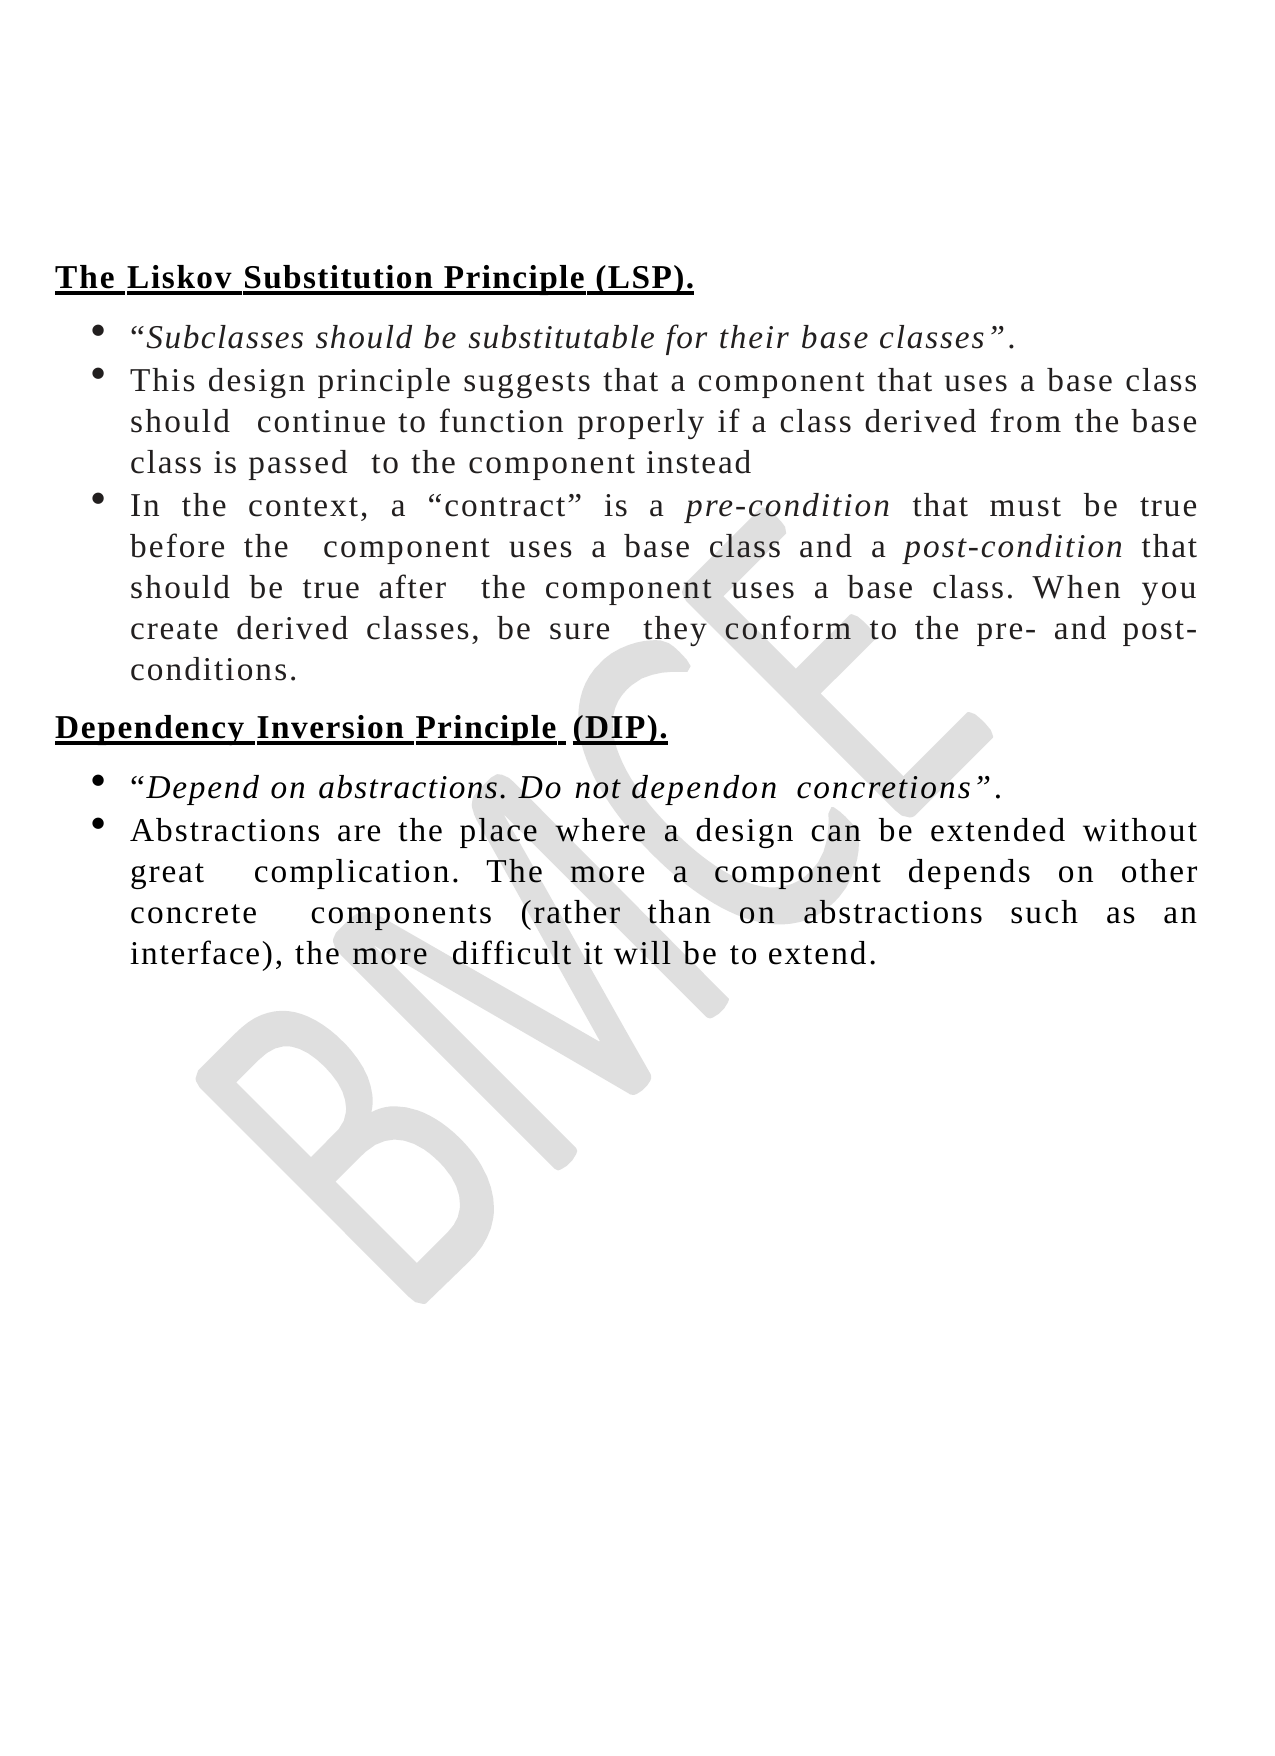

#
The Liskov Substitution Principle (LSP).
“Subclasses should be substitutable for their base classes”.
This design principle suggests that a component that uses a base class should  continue to function properly if a class derived from the base class is passed  to the component instead
In the context, a “contract” is a pre-condition that must be true before the  component uses a base class and a post-condition that should be true after  the component uses a base class. When you create derived classes, be sure  they conform to the pre- and post-conditions.
Dependency Inversion Principle (DIP).
“Depend on abstractions. Do not dependon concretions”.
Abstractions are the place where a design can be extended without great  complication. The more a component depends on other concrete  components (rather than on abstractions such as an interface), the more  difficult it will be to extend.